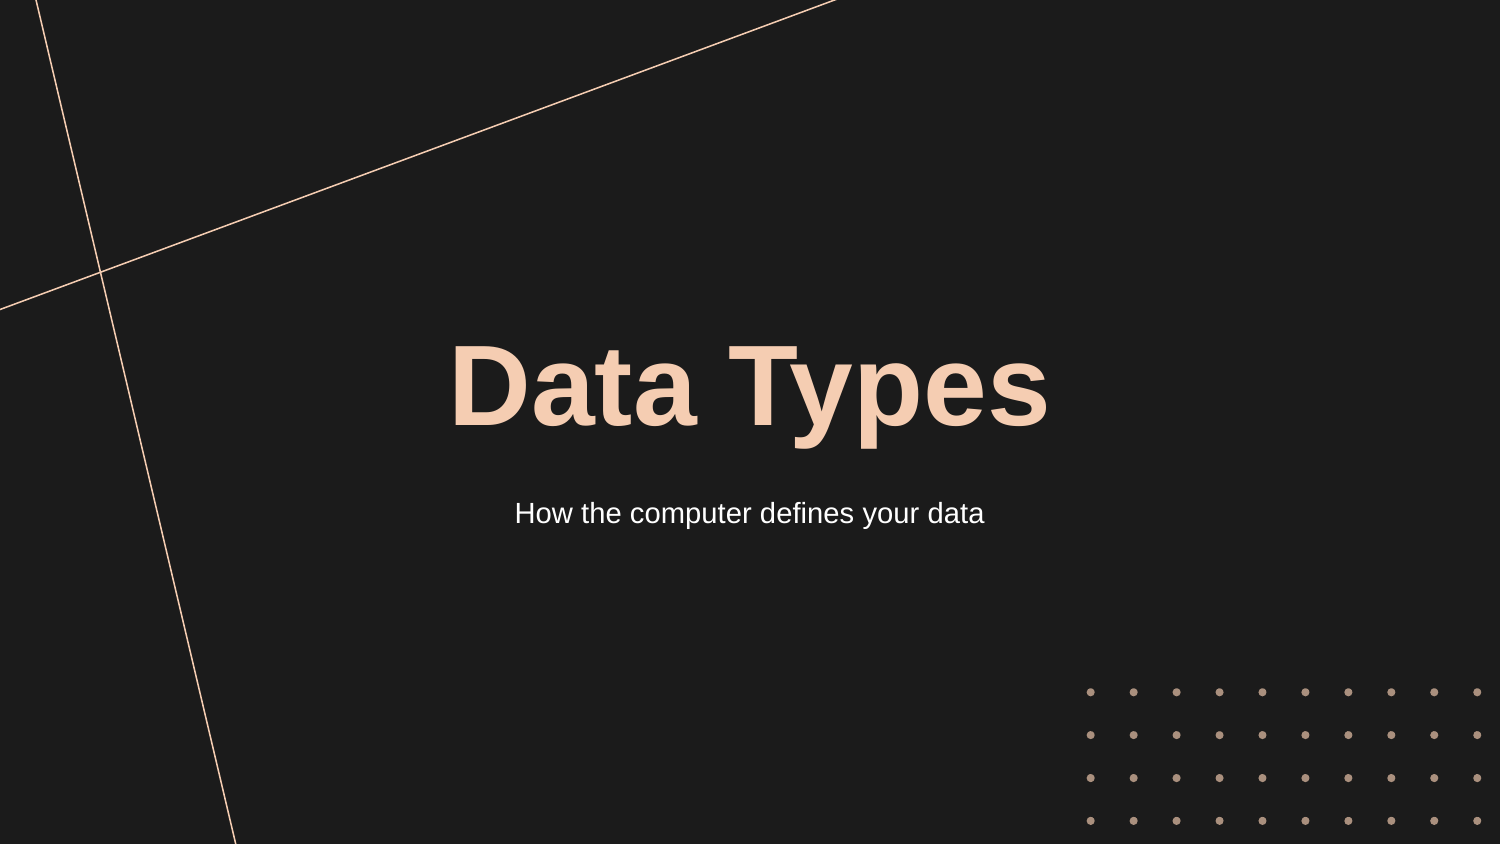

# Data Types
How the computer defines your data